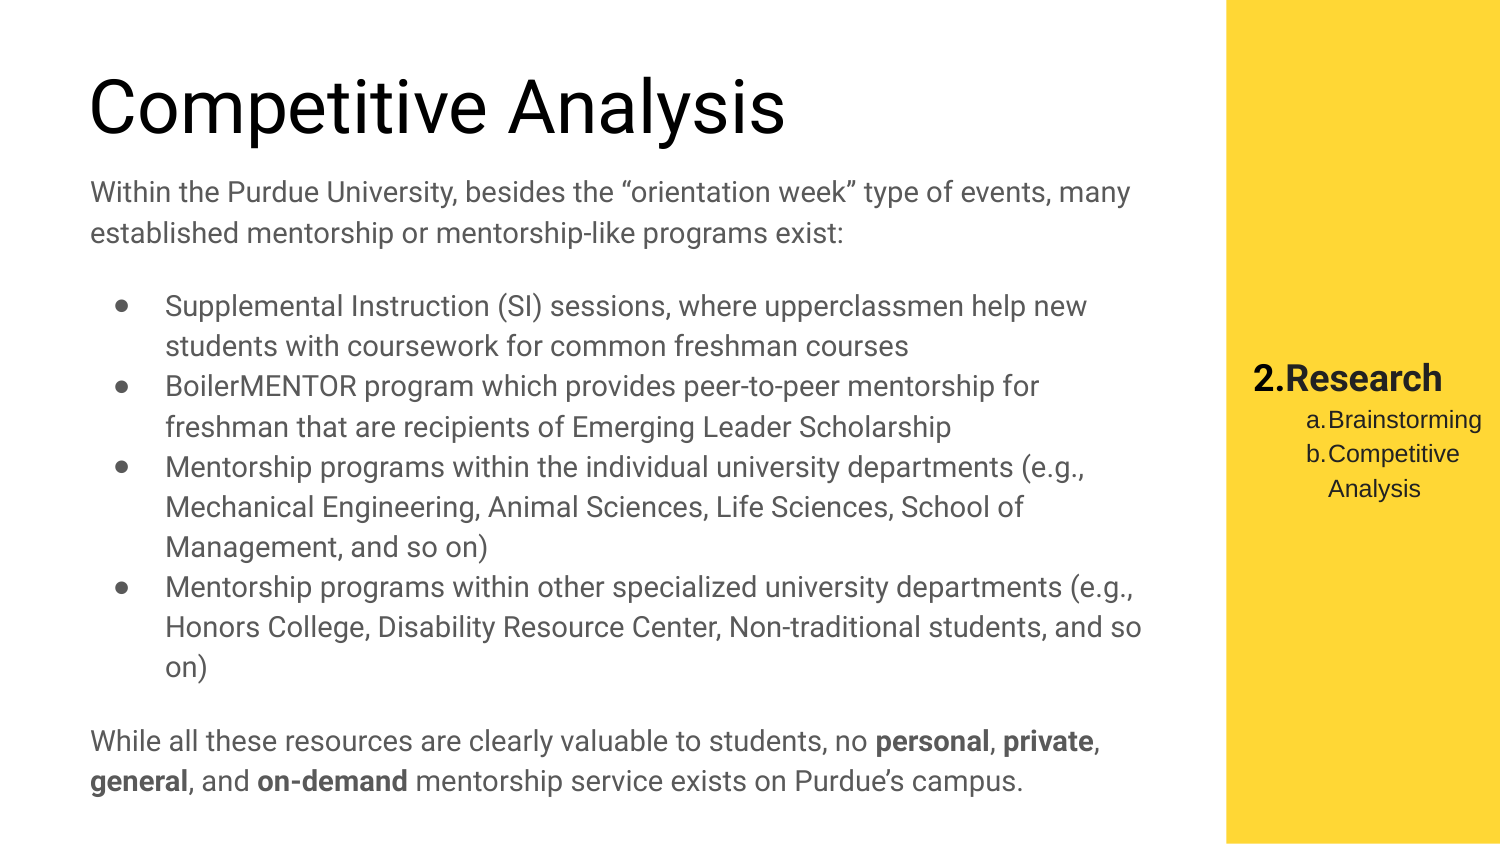

# Competitive Analysis
Within the Purdue University, besides the “orientation week” type of events, many established mentorship or mentorship-like programs exist:
Supplemental Instruction (SI) sessions, where upperclassmen help new students with coursework for common freshman courses
BoilerMENTOR program which provides peer-to-peer mentorship for freshman that are recipients of Emerging Leader Scholarship
Mentorship programs within the individual university departments (e.g., Mechanical Engineering, Animal Sciences, Life Sciences, School of Management, and so on)
Mentorship programs within other specialized university departments (e.g., Honors College, Disability Resource Center, Non-traditional students, and so on)
While all these resources are clearly valuable to students, no personal, private, general, and on-demand mentorship service exists on Purdue’s campus.

Research
Brainstorming
Competitive
Analysis